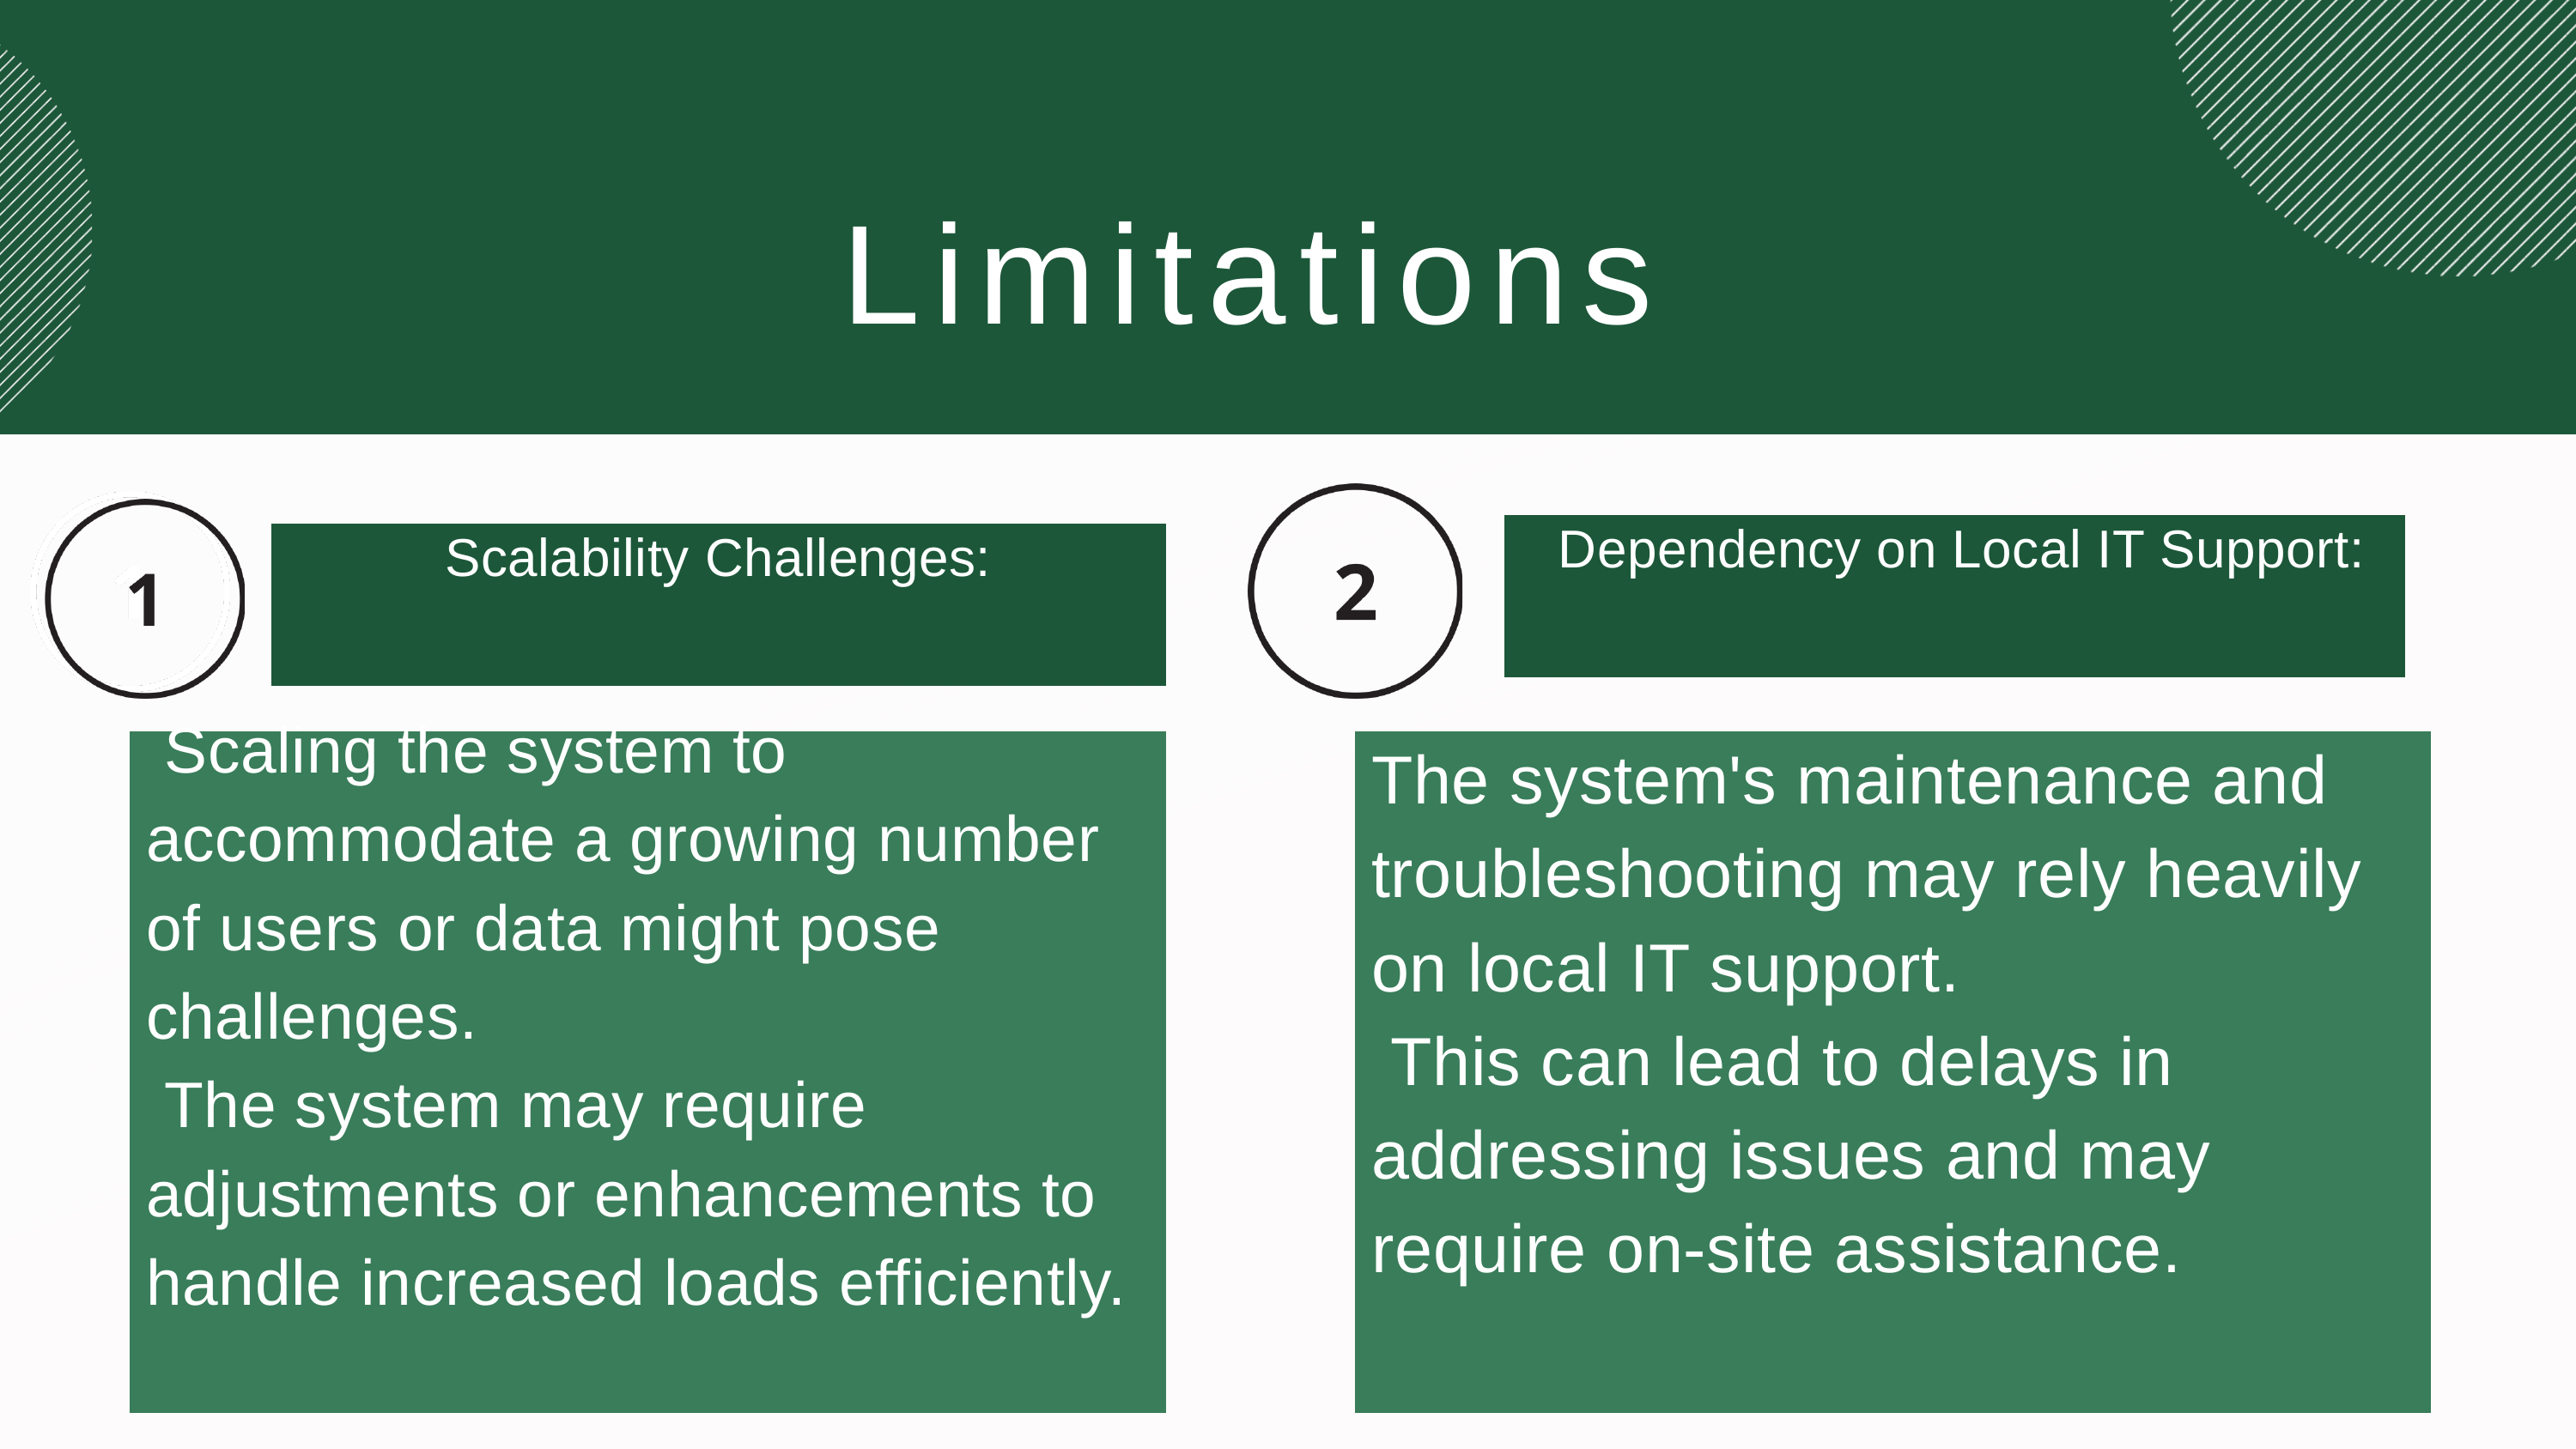

Limitations

 Dependency on Local IT Support:

Scalability Challenges:

 Scaling the system to accommodate a growing number of users or data might pose challenges.
 The system may require adjustments or enhancements to handle increased loads efficiently.

The system's maintenance and troubleshooting may rely heavily on local IT support.
 This can lead to delays in addressing issues and may require on-site assistance.